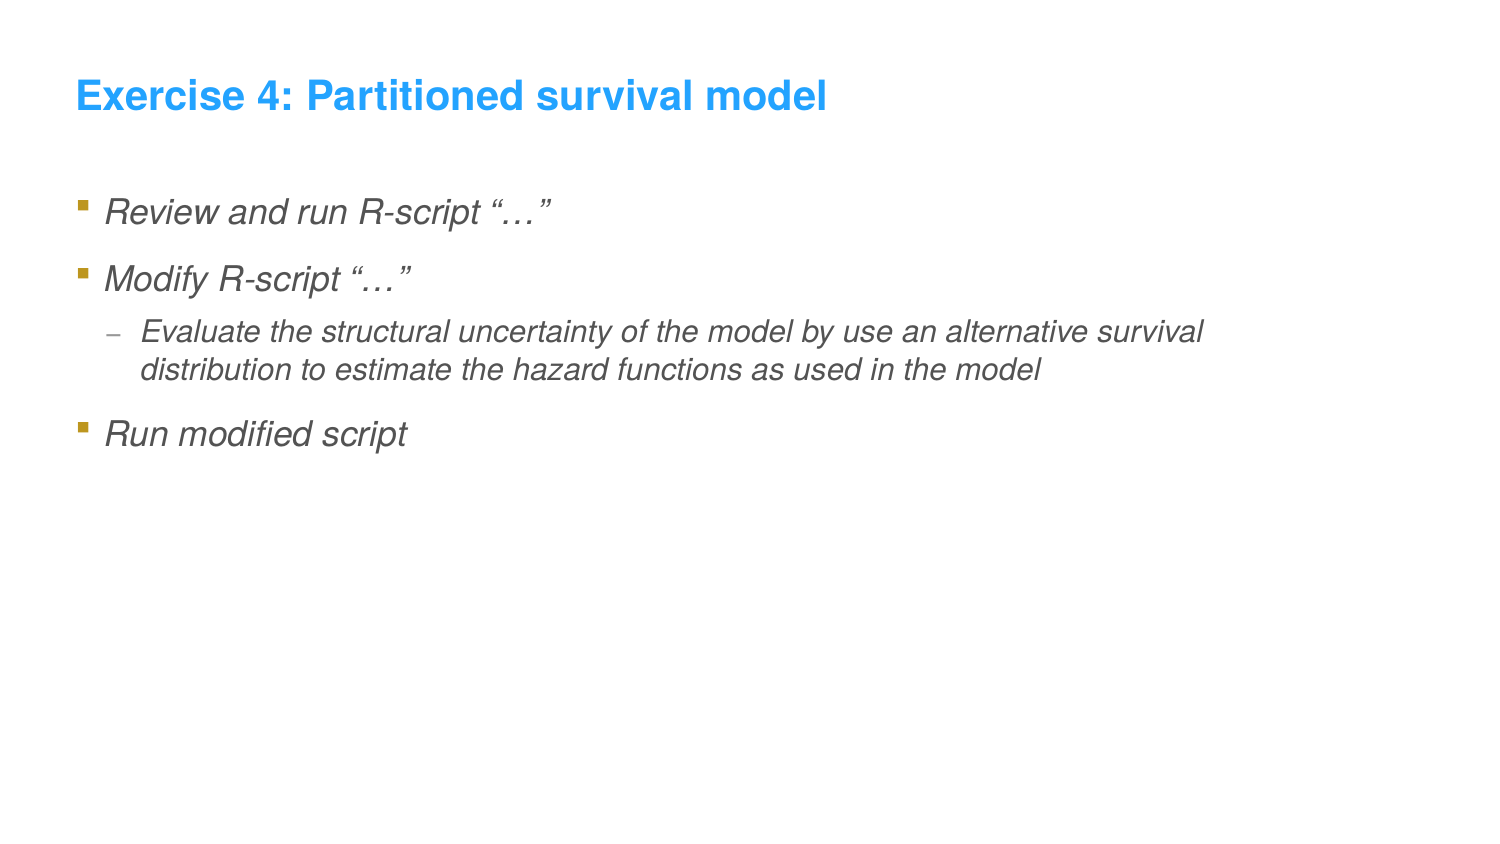

# Exercise 4: Partitioned survival model
Review and run R-script “…”
Modify R-script “…”
Evaluate the structural uncertainty of the model by use an alternative survival distribution to estimate the hazard functions as used in the model
Run modified script